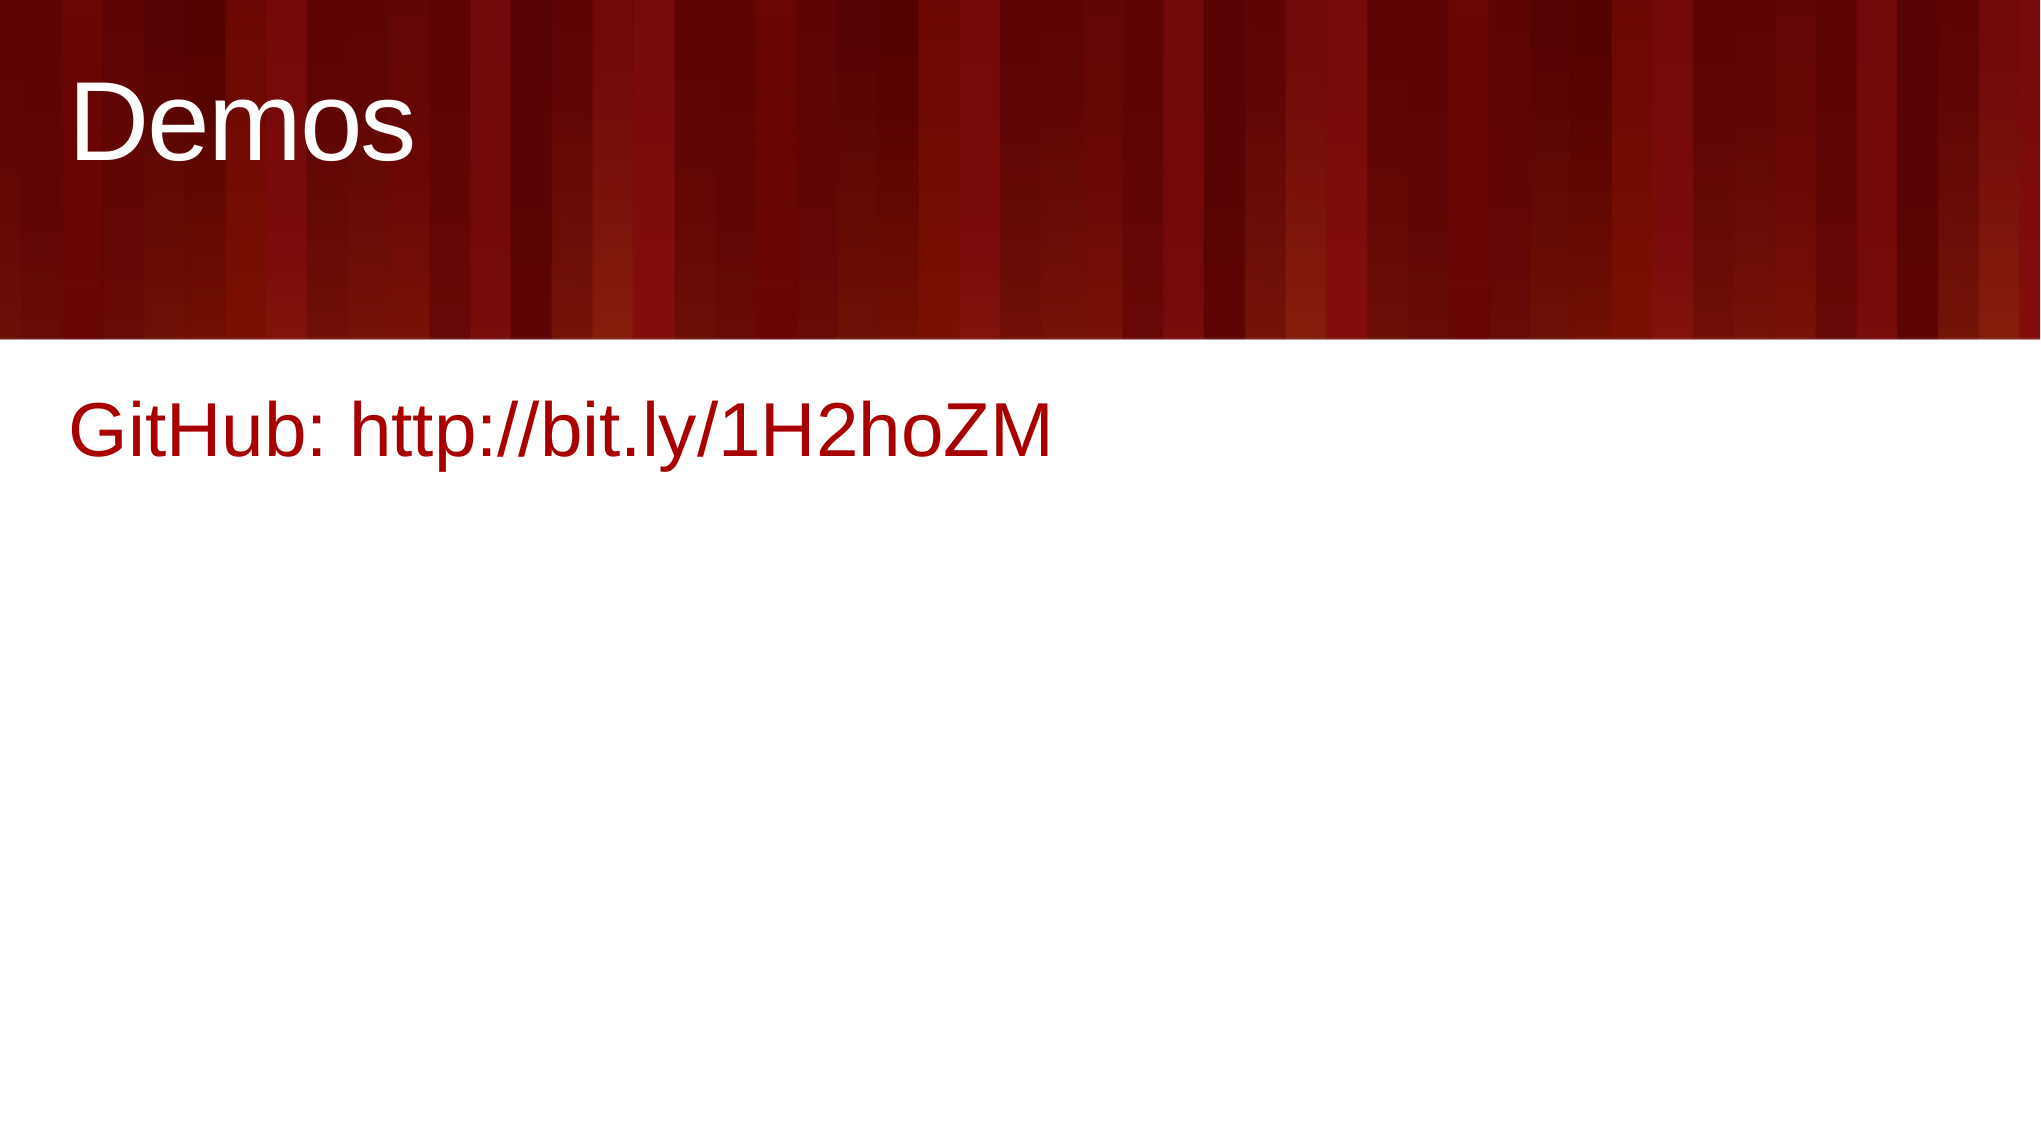

# Demos
GitHub: http://bit.ly/1H2hoZM
All demo code can be found here.  This is a simple Node.js app using Angular and Bootstrap

https://github.com/SidneyAndrewsOpsgility/HTML5Demos